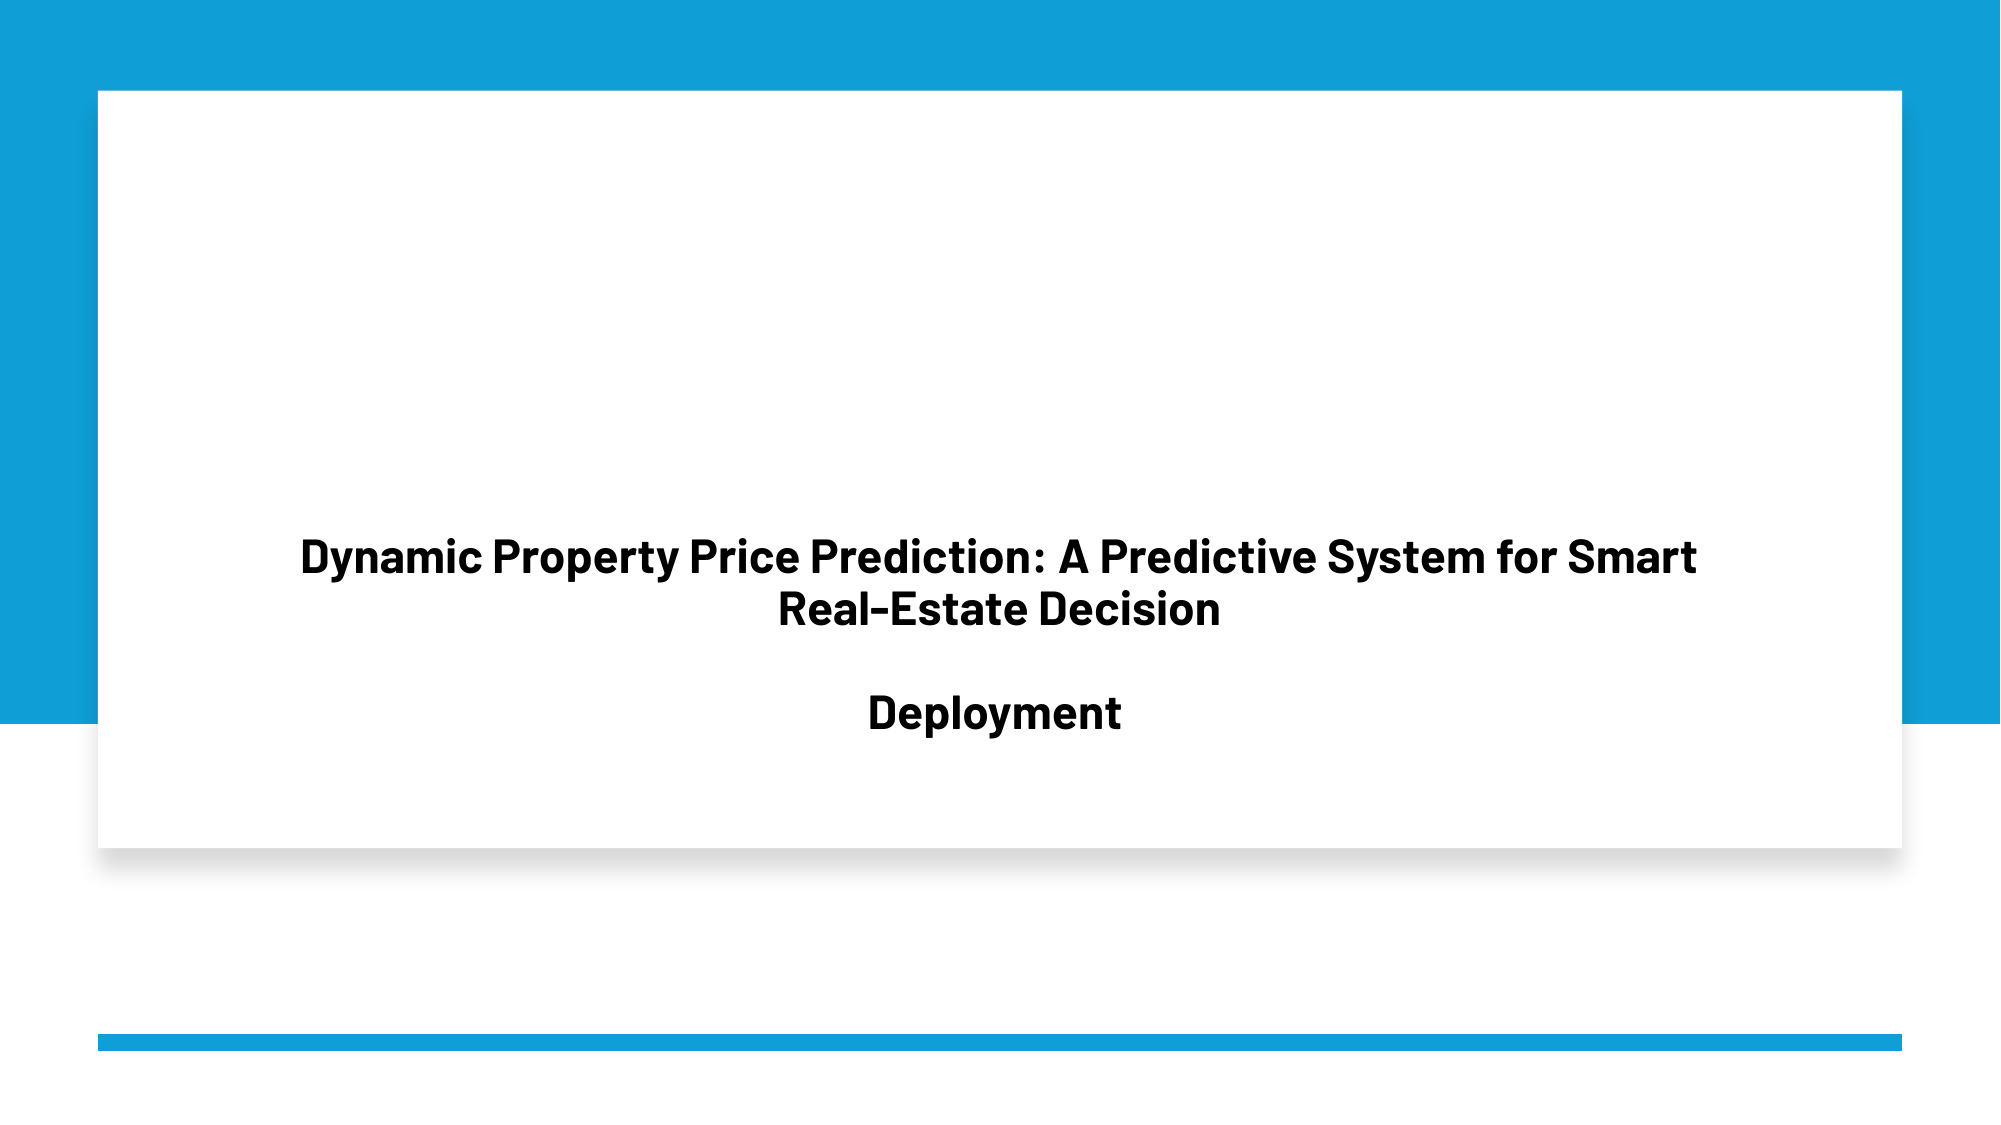

# Dynamic Property Price Prediction: A Predictive System for Smart Real-Estate Decision Deployment